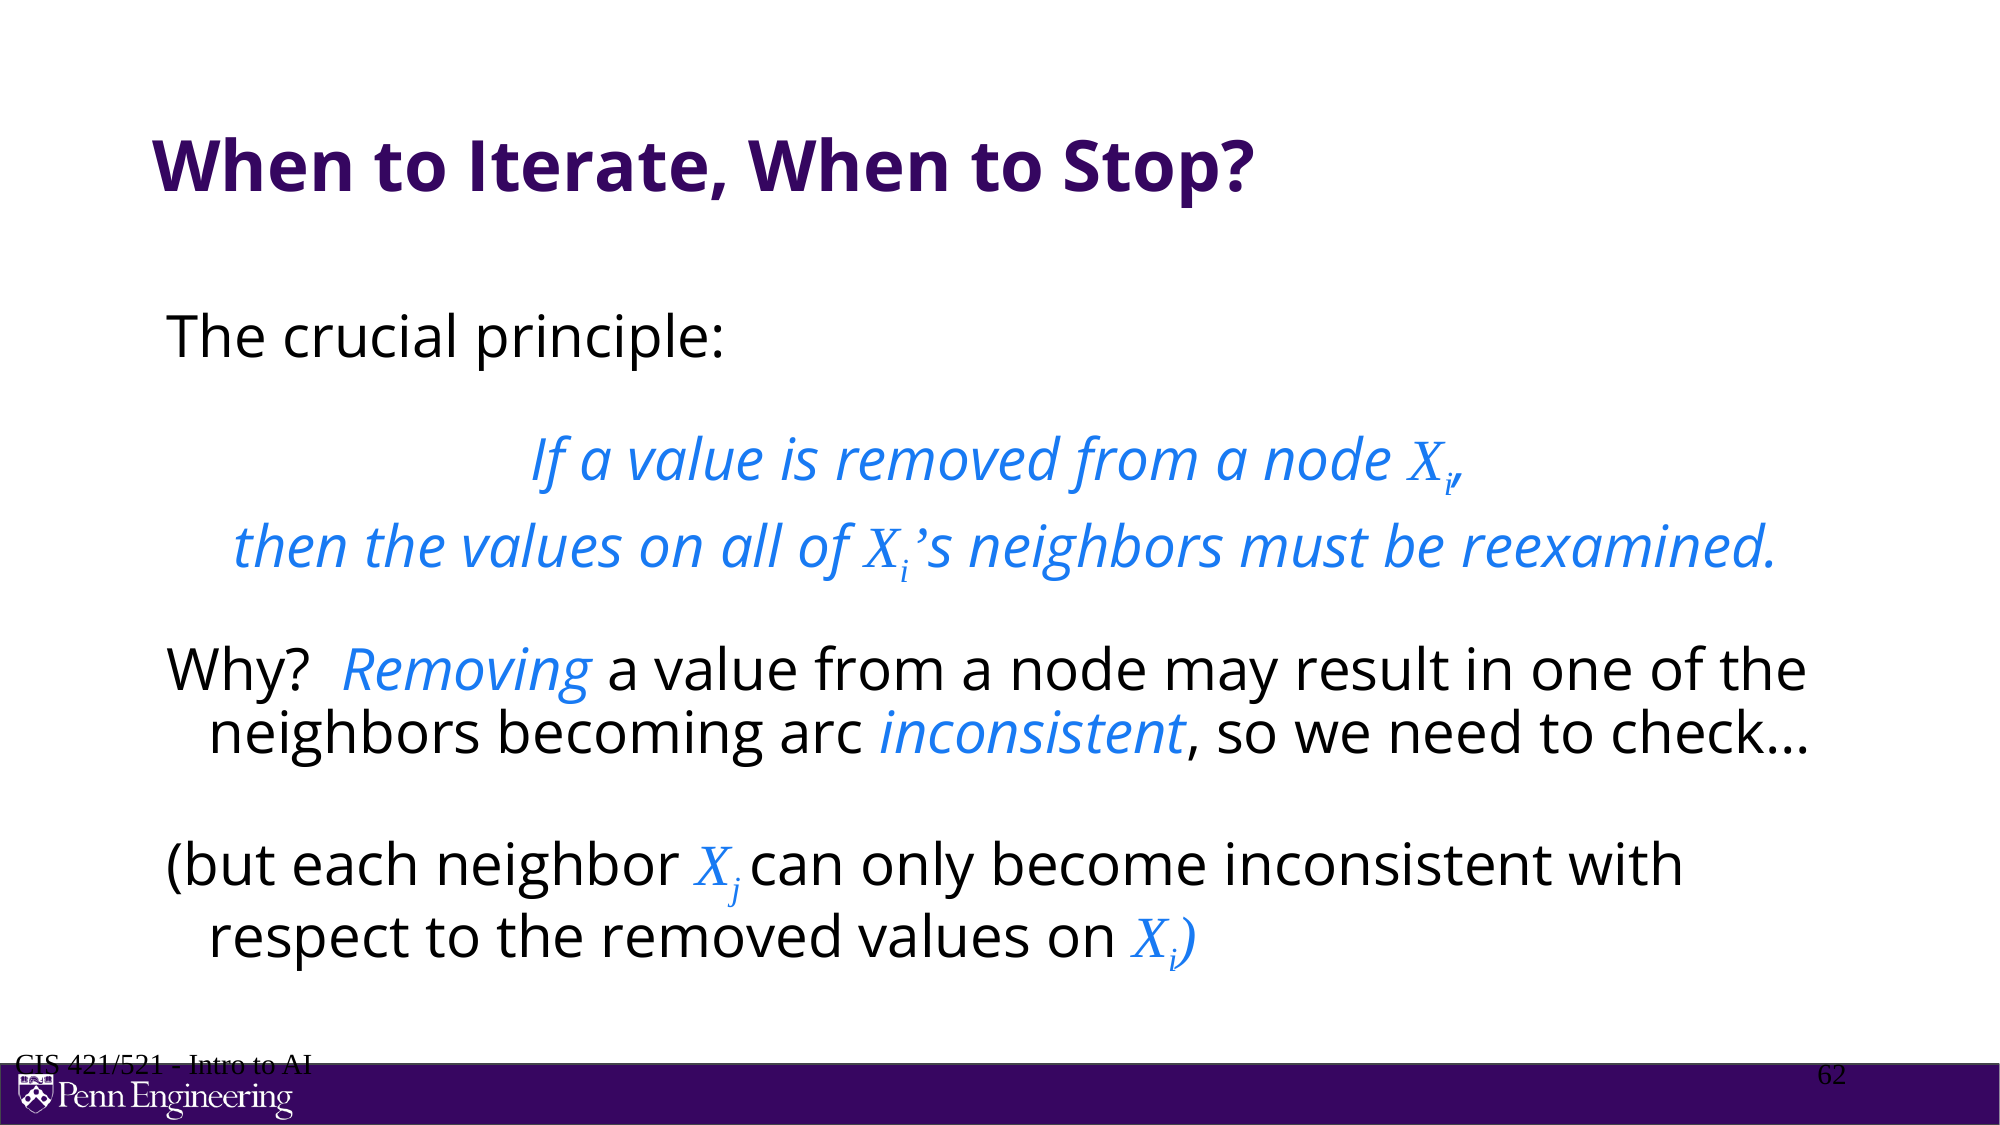

# When to Iterate, When to Stop?
The crucial principle:

If a value is removed from a node Xi,
then the values on all of Xi’s neighbors must be reexamined.

Why?  Removing a value from a node may result in one of the neighbors becoming arc inconsistent, so we need to check…

(but each neighbor Xj can only become inconsistent with respect to the removed values on Xi)
CIS 421/521 - Intro to AI
       62